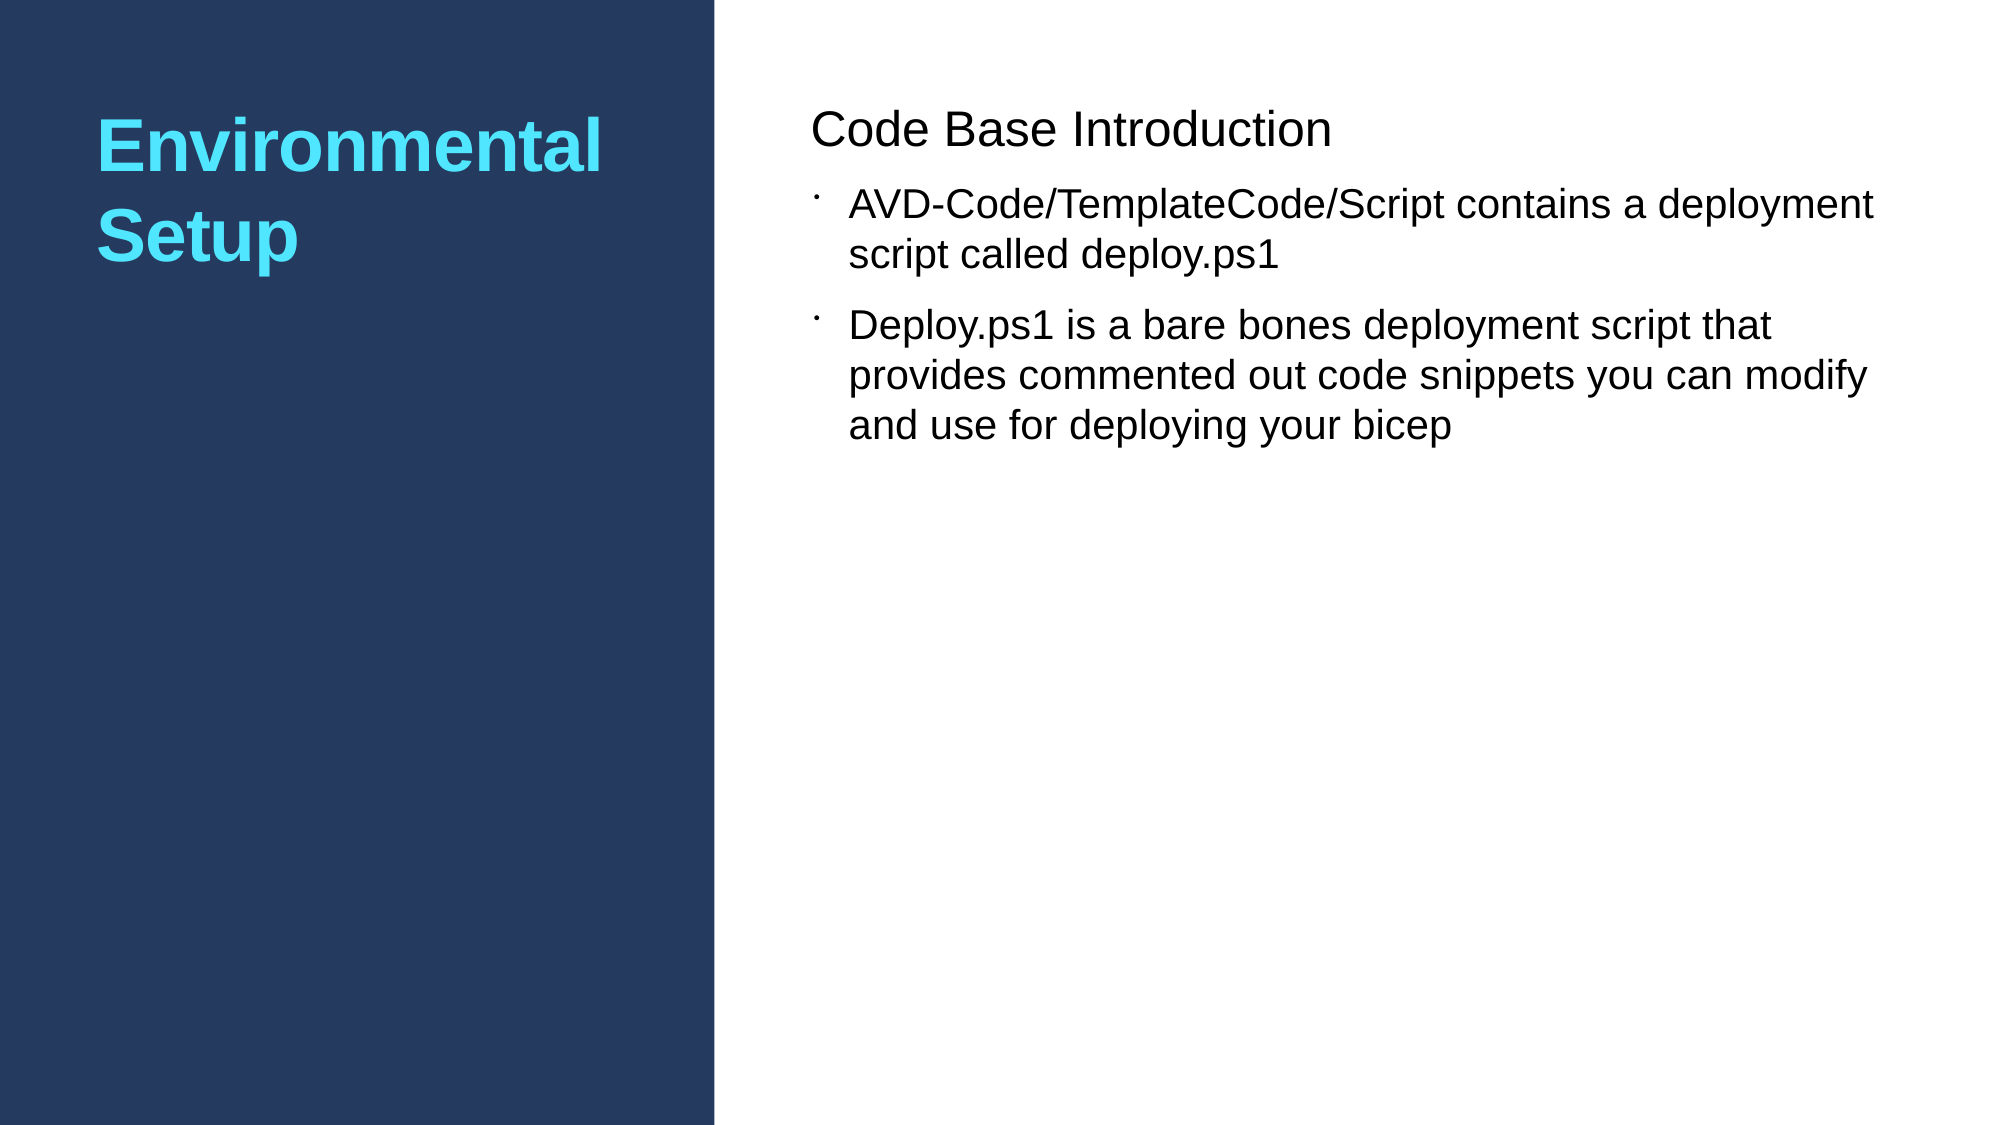

# Environmental Setup
Code Base Introduction
AVD-Code/TemplateCode/Script contains a deployment script called deploy.ps1
Deploy.ps1 is a bare bones deployment script that provides commented out code snippets you can modify and use for deploying your bicep